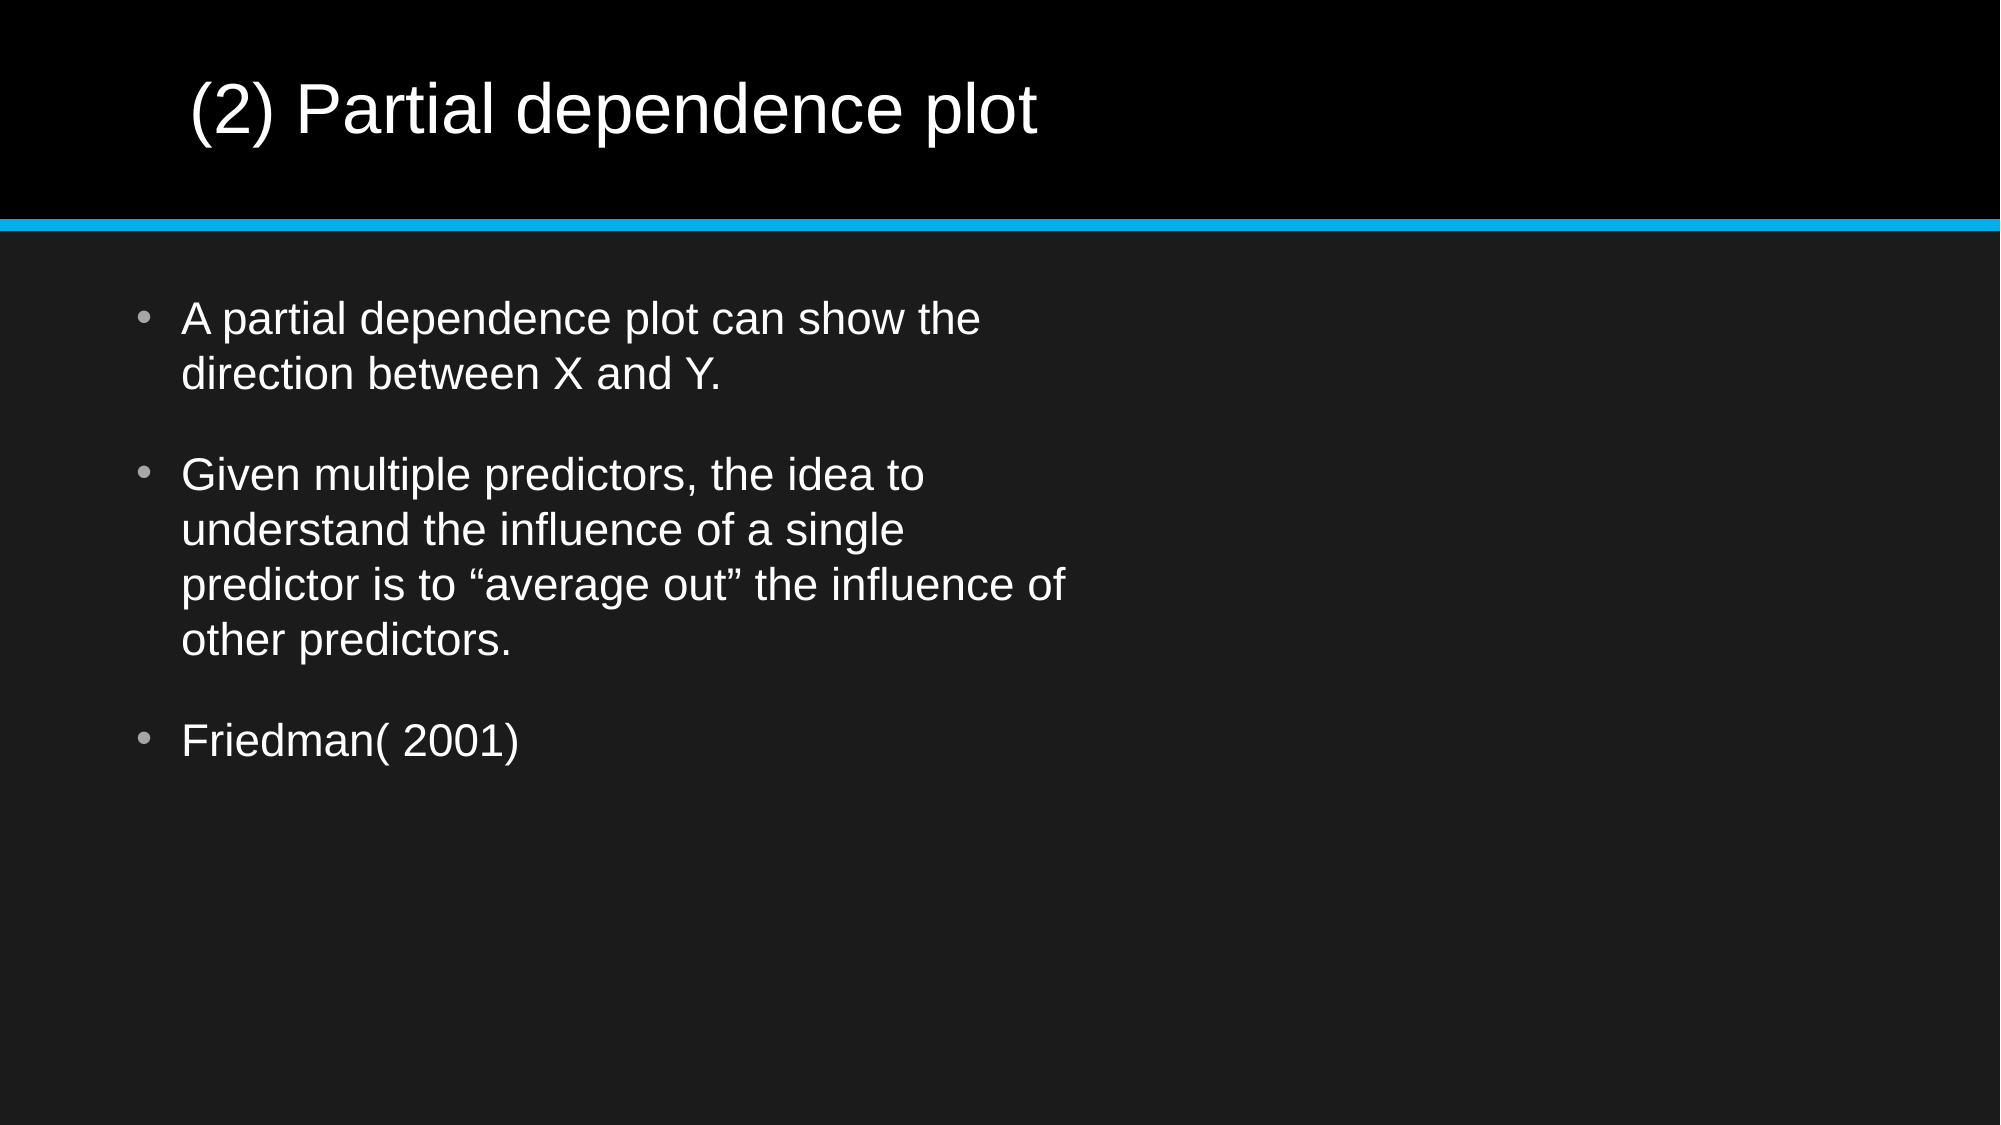

# (2) Partial dependence plot
A partial dependence plot can show the direction between X and Y.
Given multiple predictors, the idea to understand the influence of a single predictor is to “average out” the influence of other predictors.
Friedman( 2001)